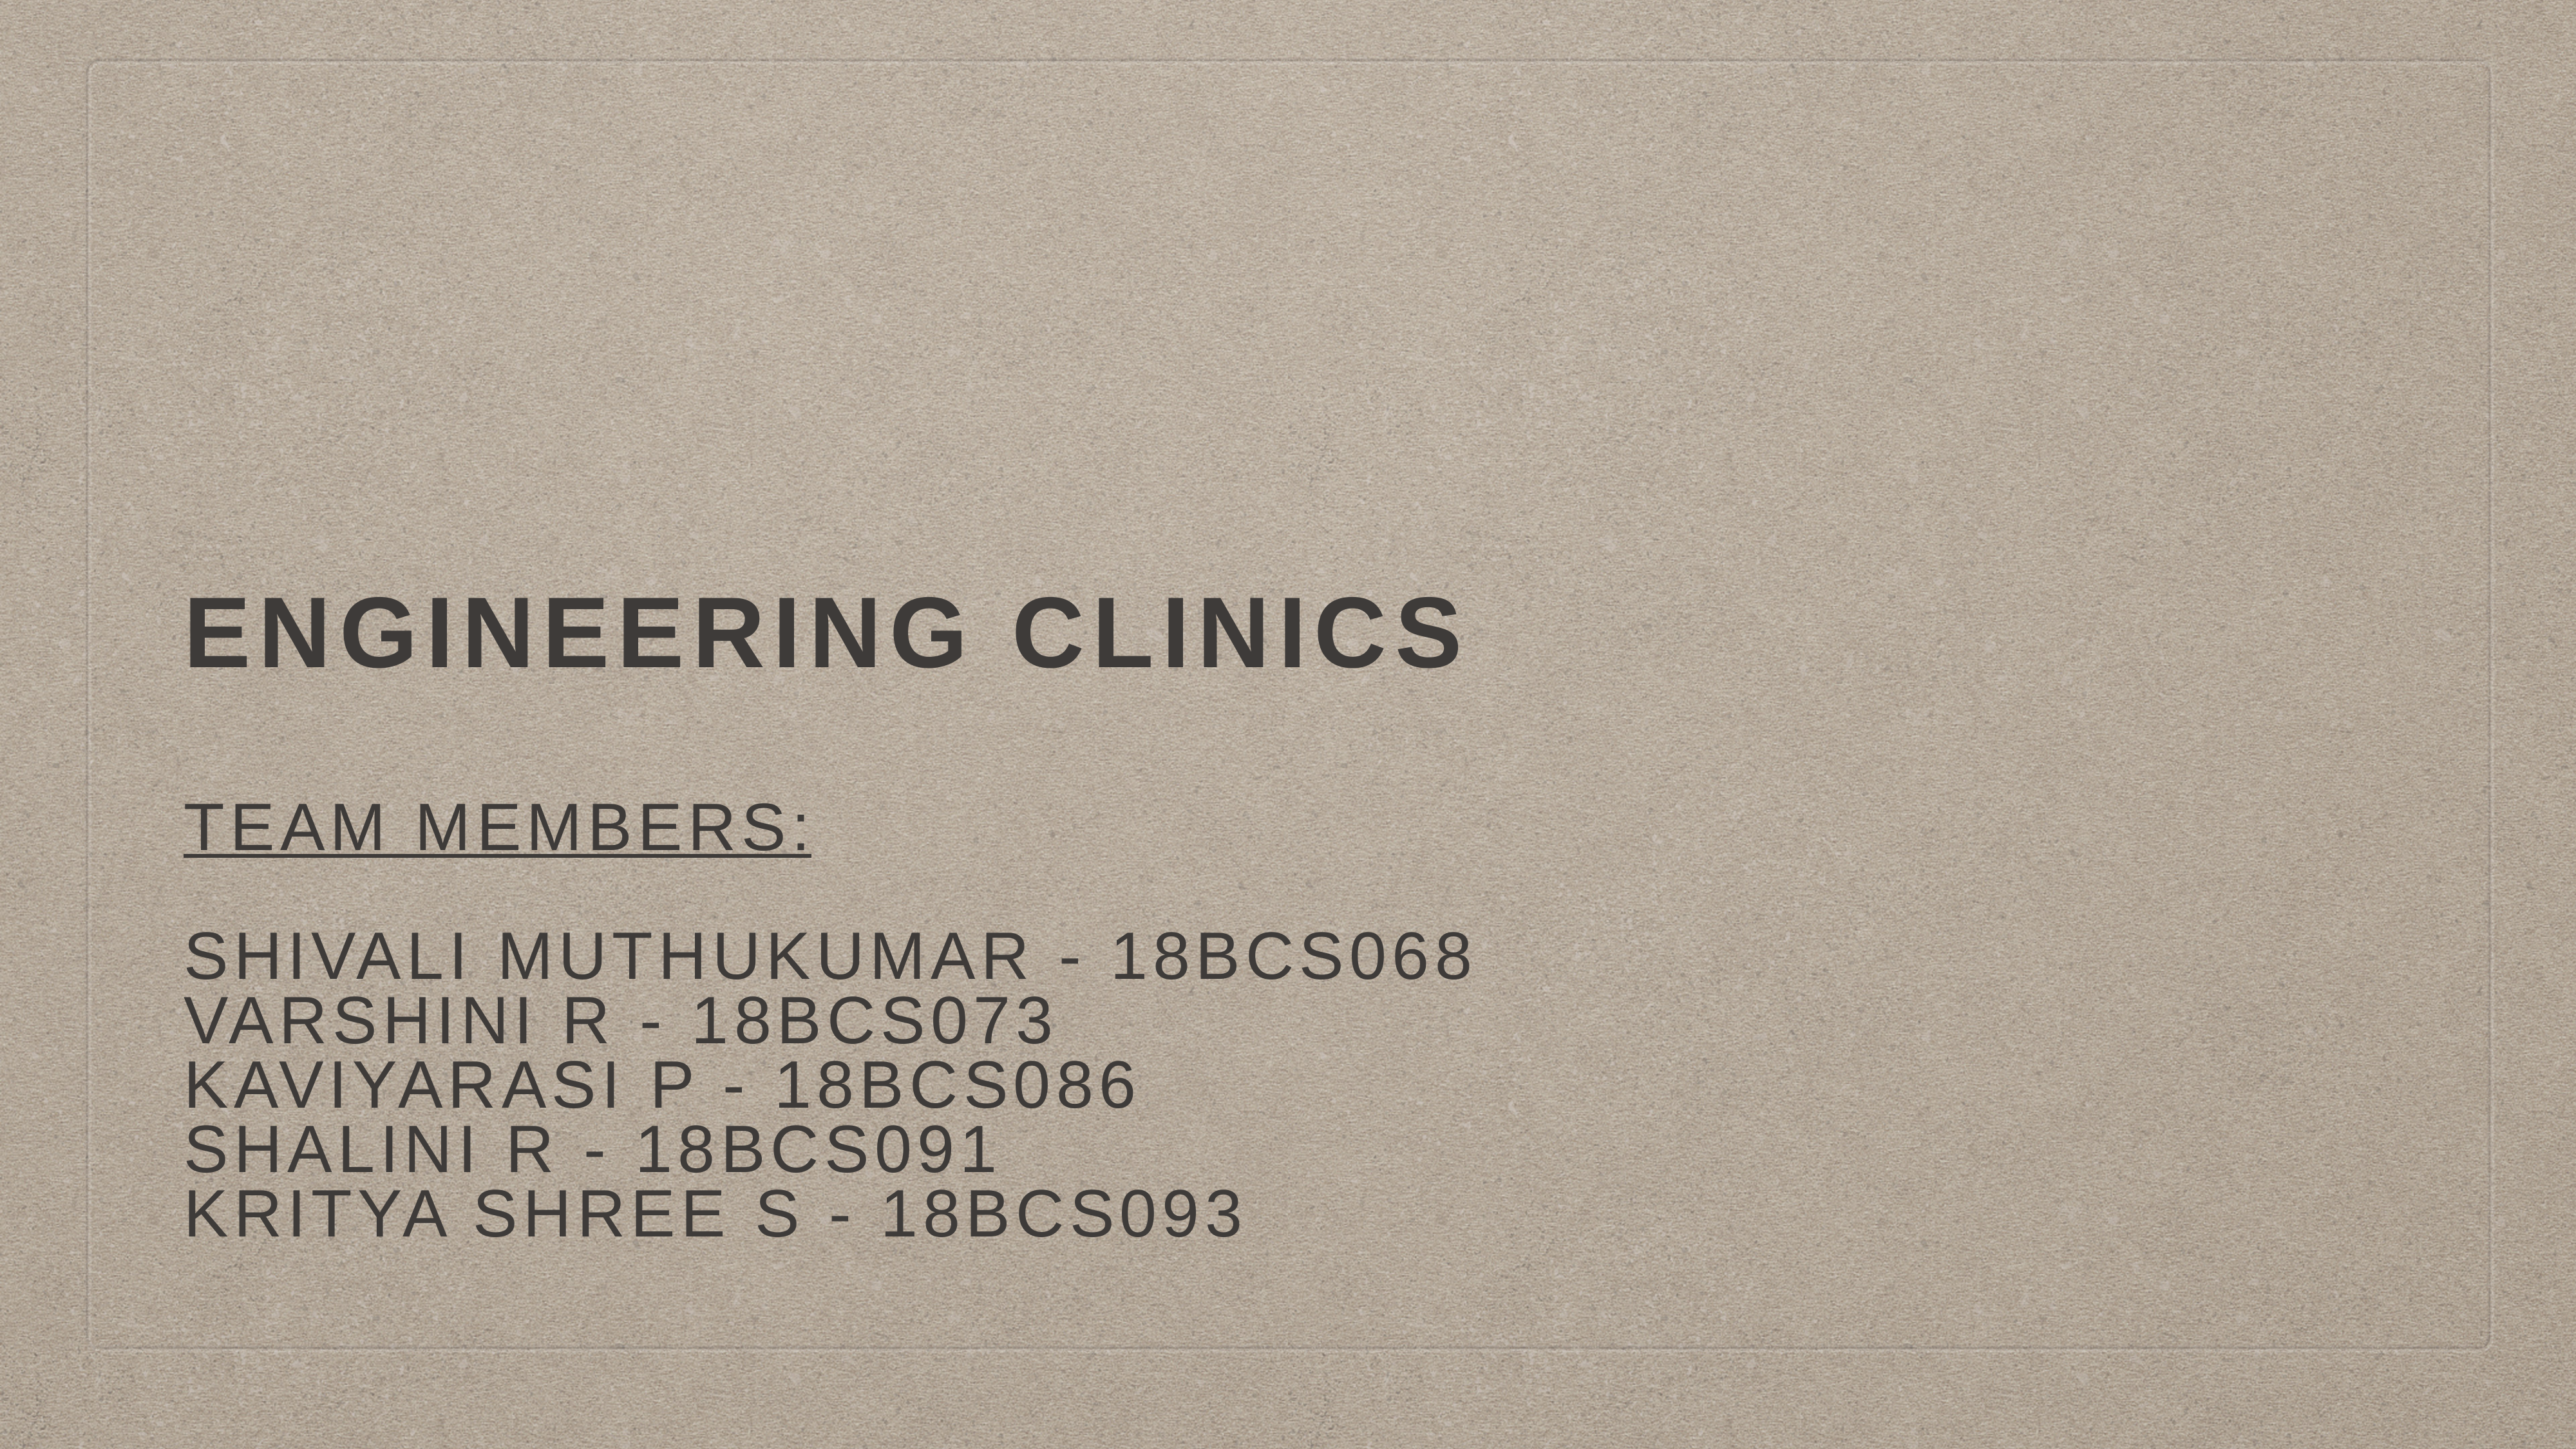

# Engineering Clinics

Team members:

Shivali Muthukumar - 18bcs068
Varshini r - 18bcs073
Kaviyarasi p - 18bcs086
Shalini r - 18bcs091
Kritya shree s - 18bcs093